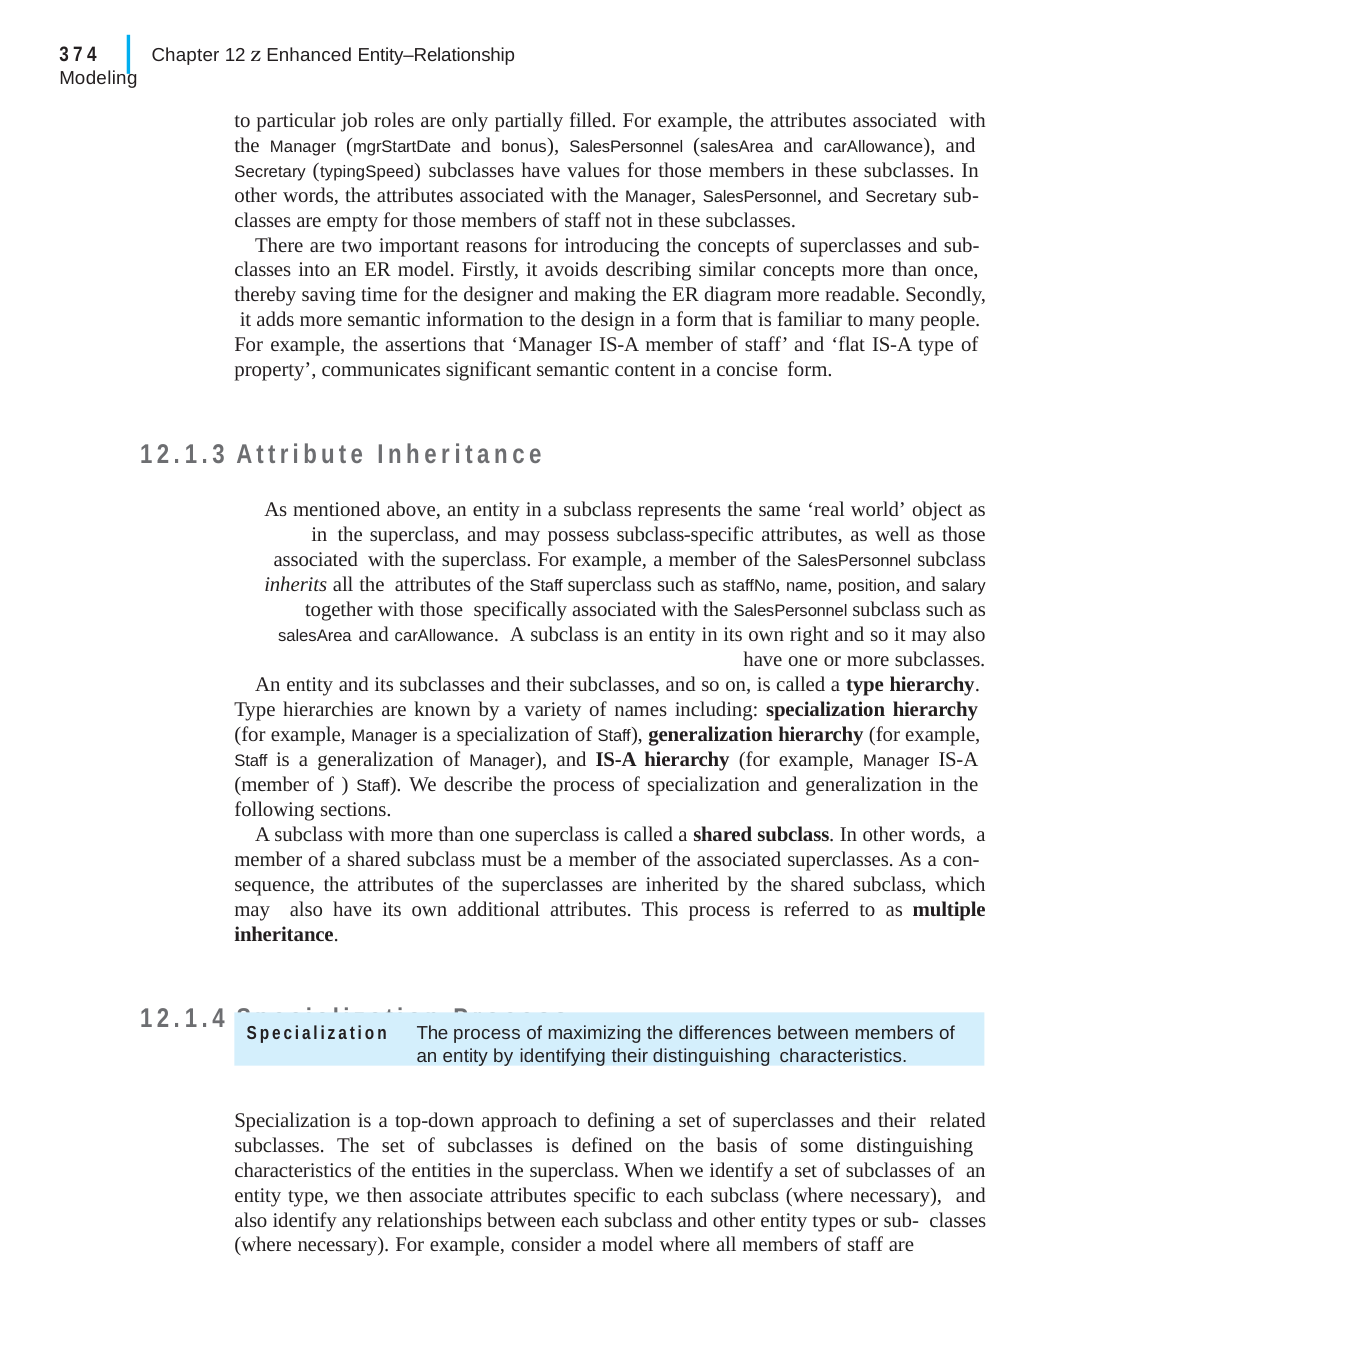

|
374	Chapter 12 z Enhanced Entity–Relationship Modeling
to particular job roles are only partially filled. For example, the attributes associated  with the Manager (mgrStartDate and bonus), SalesPersonnel (salesArea and carAllowance), and  Secretary (typingSpeed) subclasses have values for those members in these subclasses. In  other words, the attributes associated with the Manager, SalesPersonnel, and Secretary sub-  classes are empty for those members of staff not in these subclasses.
There are two important reasons for introducing the concepts of superclasses and sub-  classes into an ER model. Firstly, it avoids describing similar concepts more than once,  thereby saving time for the designer and making the ER diagram more readable. Secondly,  it adds more semantic information to the design in a form that is familiar to many people.  For example, the assertions that ‘Manager IS-A member of staff’ and ‘flat IS-A type of  property’, communicates significant semantic content in a concise form.

12.1.3	Attribute Inheritance
As mentioned above, an entity in a subclass represents the same ‘real world’ object as in  the superclass, and may possess subclass-specific attributes, as well as those associated  with the superclass. For example, a member of the SalesPersonnel subclass inherits all the  attributes of the Staff superclass such as staffNo, name, position, and salary together with those  specifically associated with the SalesPersonnel subclass such as salesArea and carAllowance.  A subclass is an entity in its own right and so it may also have one or more subclasses.
An entity and its subclasses and their subclasses, and so on, is called a type hierarchy.  Type hierarchies are known by a variety of names including: specialization hierarchy  (for example, Manager is a specialization of Staff), generalization hierarchy (for example,  Staff is a generalization of Manager), and IS-A hierarchy (for example, Manager IS-A  (member of ) Staff). We describe the process of specialization and generalization in the  following sections.
A subclass with more than one superclass is called a shared subclass. In other words,  a member of a shared subclass must be a member of the associated superclasses. As a con-  sequence, the attributes of the superclasses are inherited by the shared subclass, which may  also have its own additional attributes. This process is referred to as multiple inheritance.

12.1.4	Specialization Process
Specialization	The process of maximizing the differences between members of  an entity by identifying their distinguishing characteristics.
Specialization is a top-down approach to defining a set of superclasses and their  related subclasses. The set of subclasses is defined on the basis of some distinguishing  characteristics of the entities in the superclass. When we identify a set of subclasses of  an entity type, we then associate attributes specific to each subclass (where necessary),  and also identify any relationships between each subclass and other entity types or sub-  classes (where necessary). For example, consider a model where all members of staff are